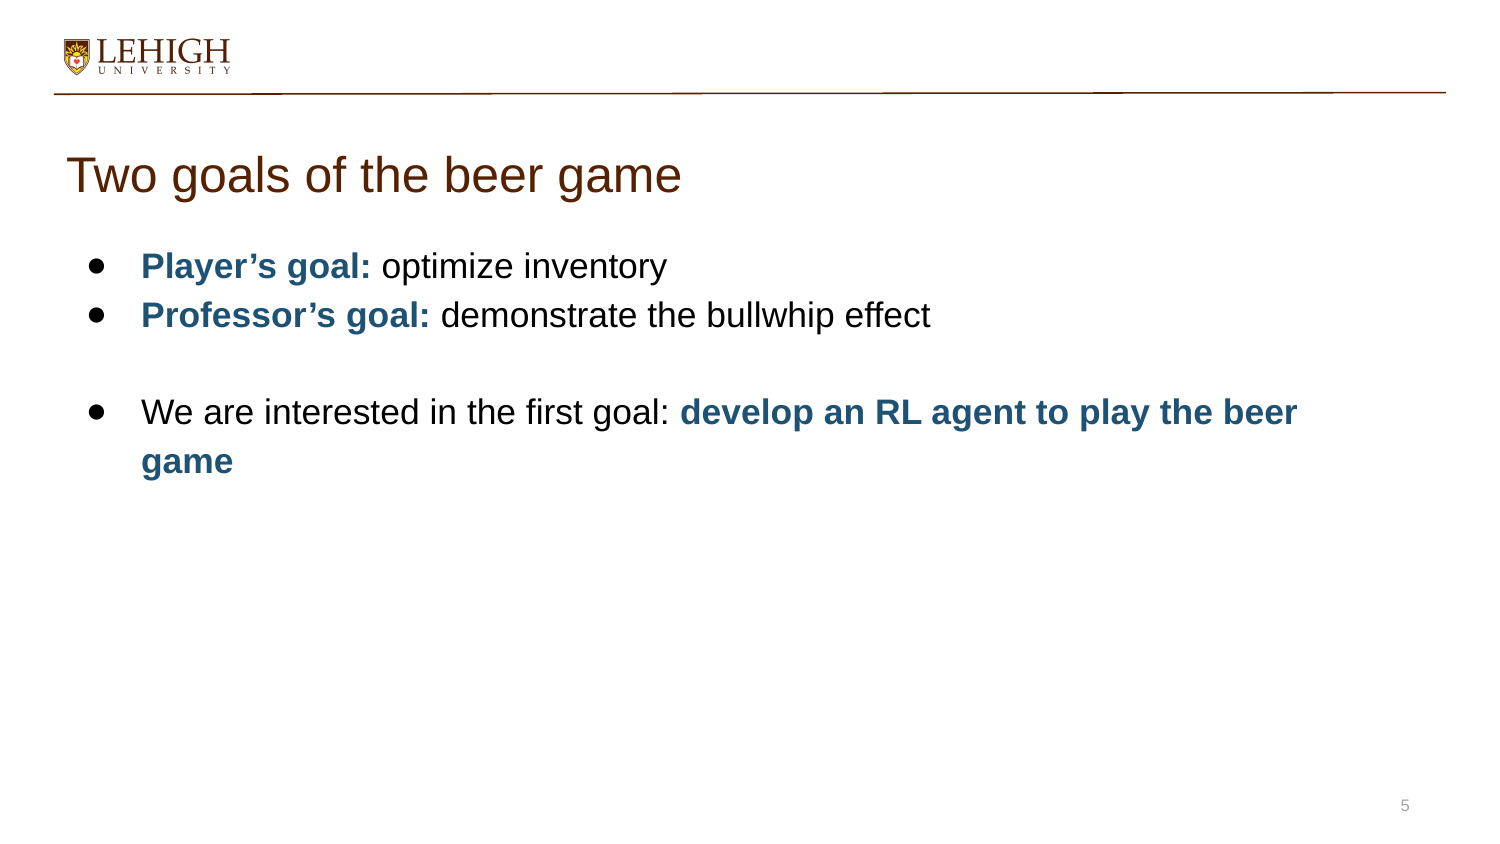

# Two goals of the beer game
Player’s goal: optimize inventory
Professor’s goal: demonstrate the bullwhip effect

We are interested in the first goal: develop an RL agent to play the beer game